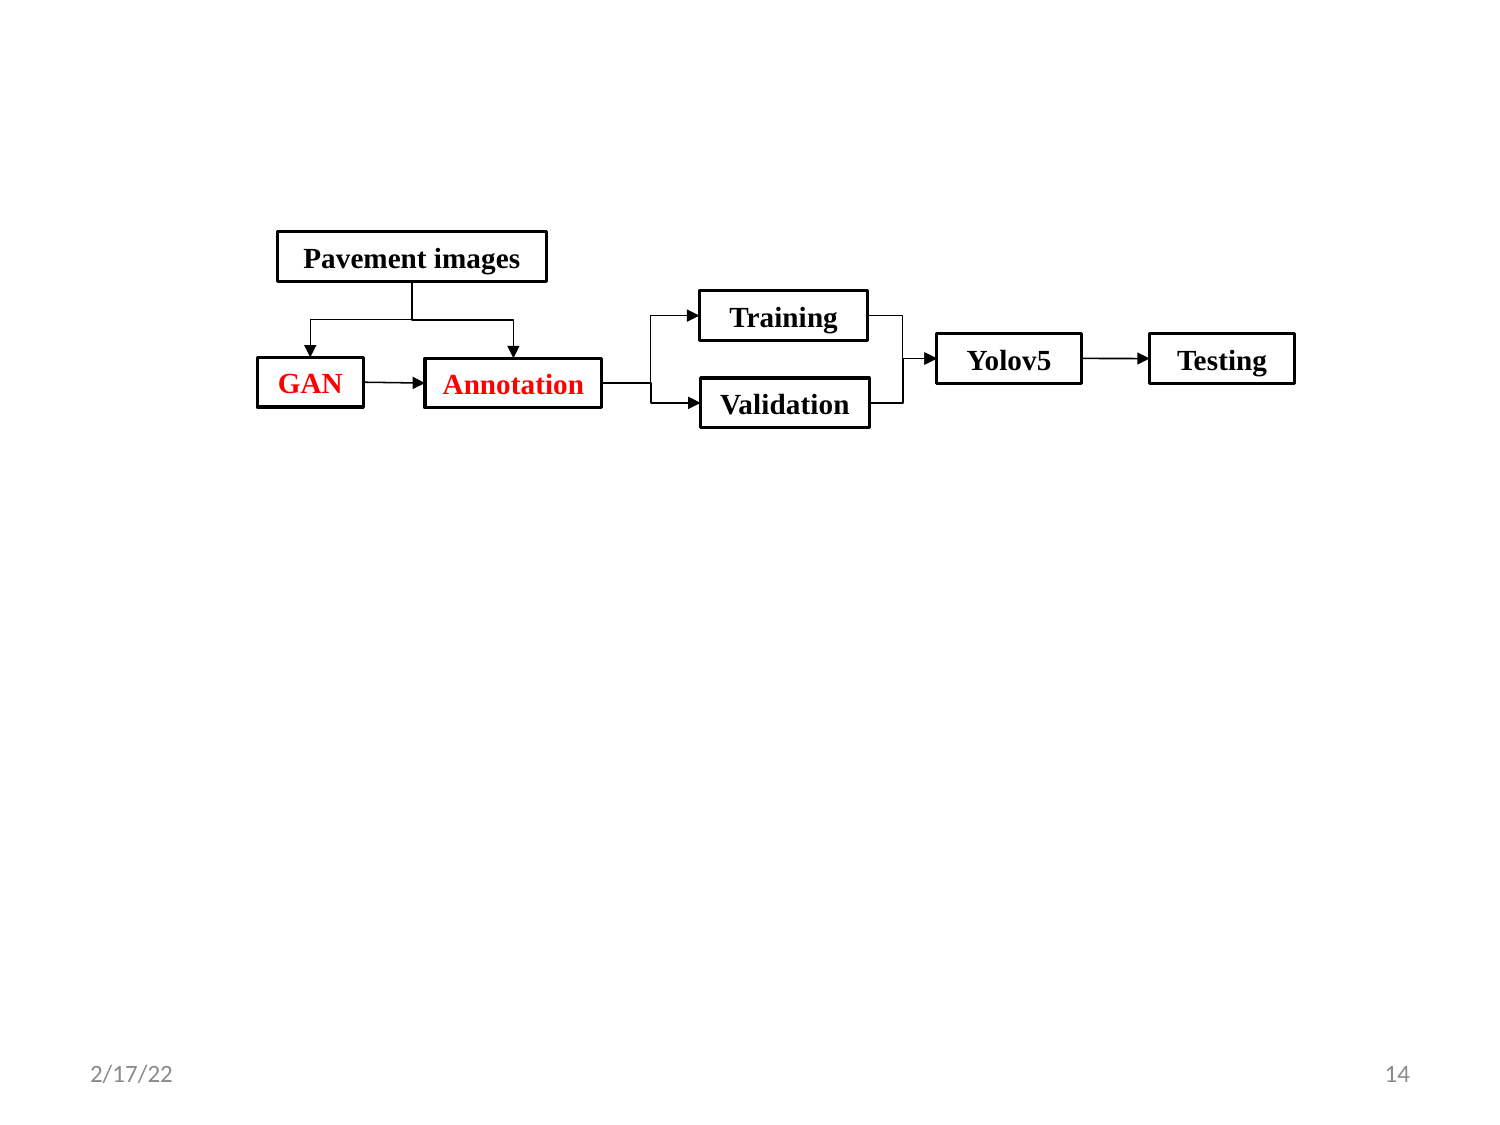

Pavement images
Training
Yolov5
Testing
GAN
Annotation
Validation
2/17/22

14